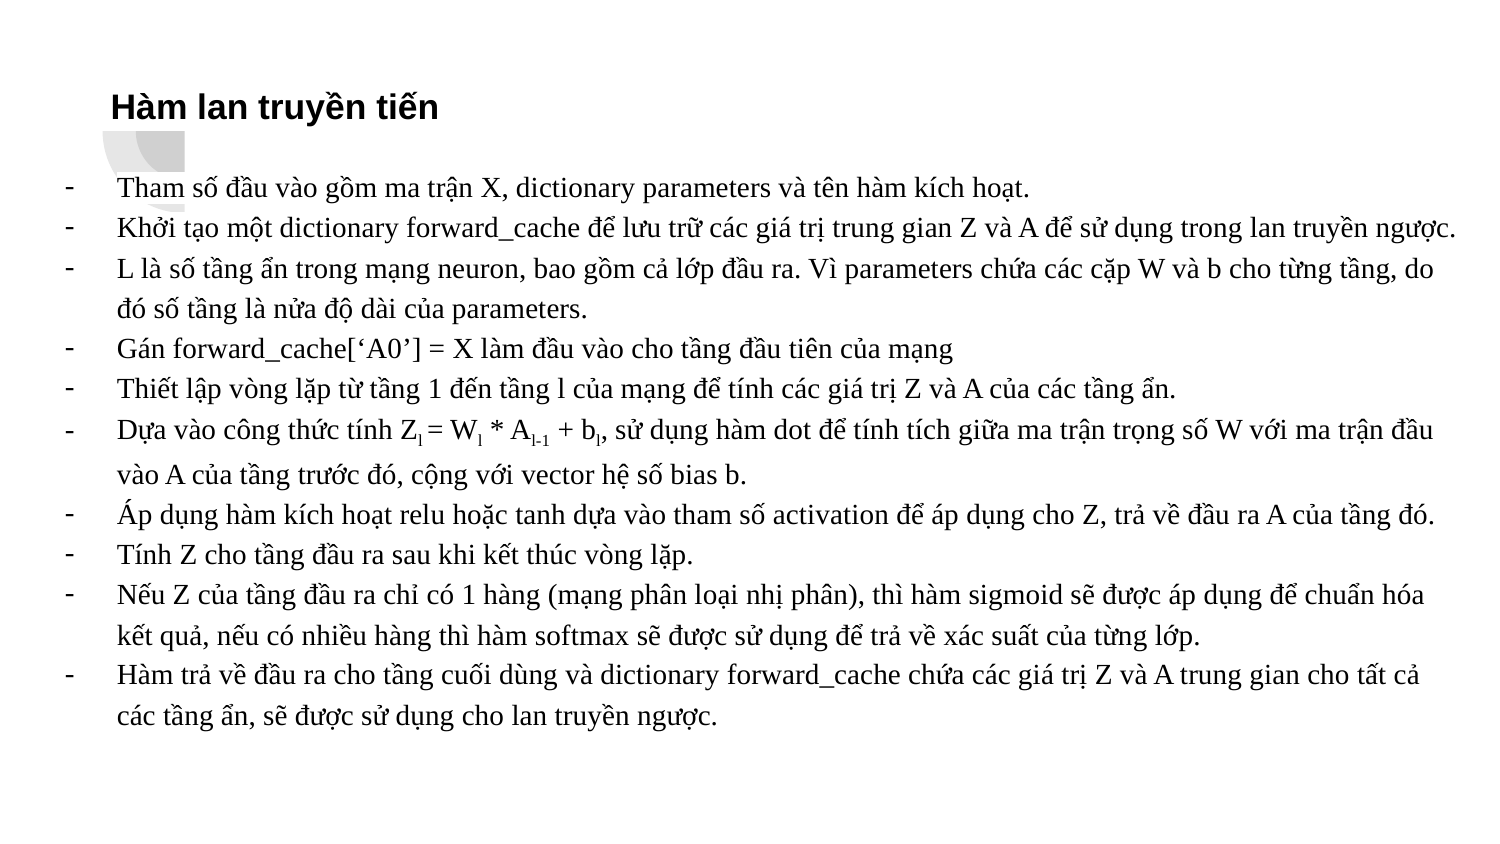

# Hàm lan truyền tiến

Tham số đầu vào gồm ma trận X, dictionary parameters và tên hàm kích hoạt.
Khởi tạo một dictionary forward_cache để lưu trữ các giá trị trung gian Z và A để sử dụng trong lan truyền ngược.
L là số tầng ẩn trong mạng neuron, bao gồm cả lớp đầu ra. Vì parameters chứa các cặp W và b cho từng tầng, do đó số tầng là nửa độ dài của parameters.
Gán forward_cache[‘A0’] = X làm đầu vào cho tầng đầu tiên của mạng
Thiết lập vòng lặp từ tầng 1 đến tầng l của mạng để tính các giá trị Z và A của các tầng ẩn.
Dựa vào công thức tính Zl = Wl * Al-1 + bl, sử dụng hàm dot để tính tích giữa ma trận trọng số W với ma trận đầu vào A của tầng trước đó, cộng với vector hệ số bias b.
Áp dụng hàm kích hoạt relu hoặc tanh dựa vào tham số activation để áp dụng cho Z, trả về đầu ra A của tầng đó.
Tính Z cho tầng đầu ra sau khi kết thúc vòng lặp.
Nếu Z của tầng đầu ra chỉ có 1 hàng (mạng phân loại nhị phân), thì hàm sigmoid sẽ được áp dụng để chuẩn hóa kết quả, nếu có nhiều hàng thì hàm softmax sẽ được sử dụng để trả về xác suất của từng lớp.
Hàm trả về đầu ra cho tầng cuối dùng và dictionary forward_cache chứa các giá trị Z và A trung gian cho tất cả các tầng ẩn, sẽ được sử dụng cho lan truyền ngược.